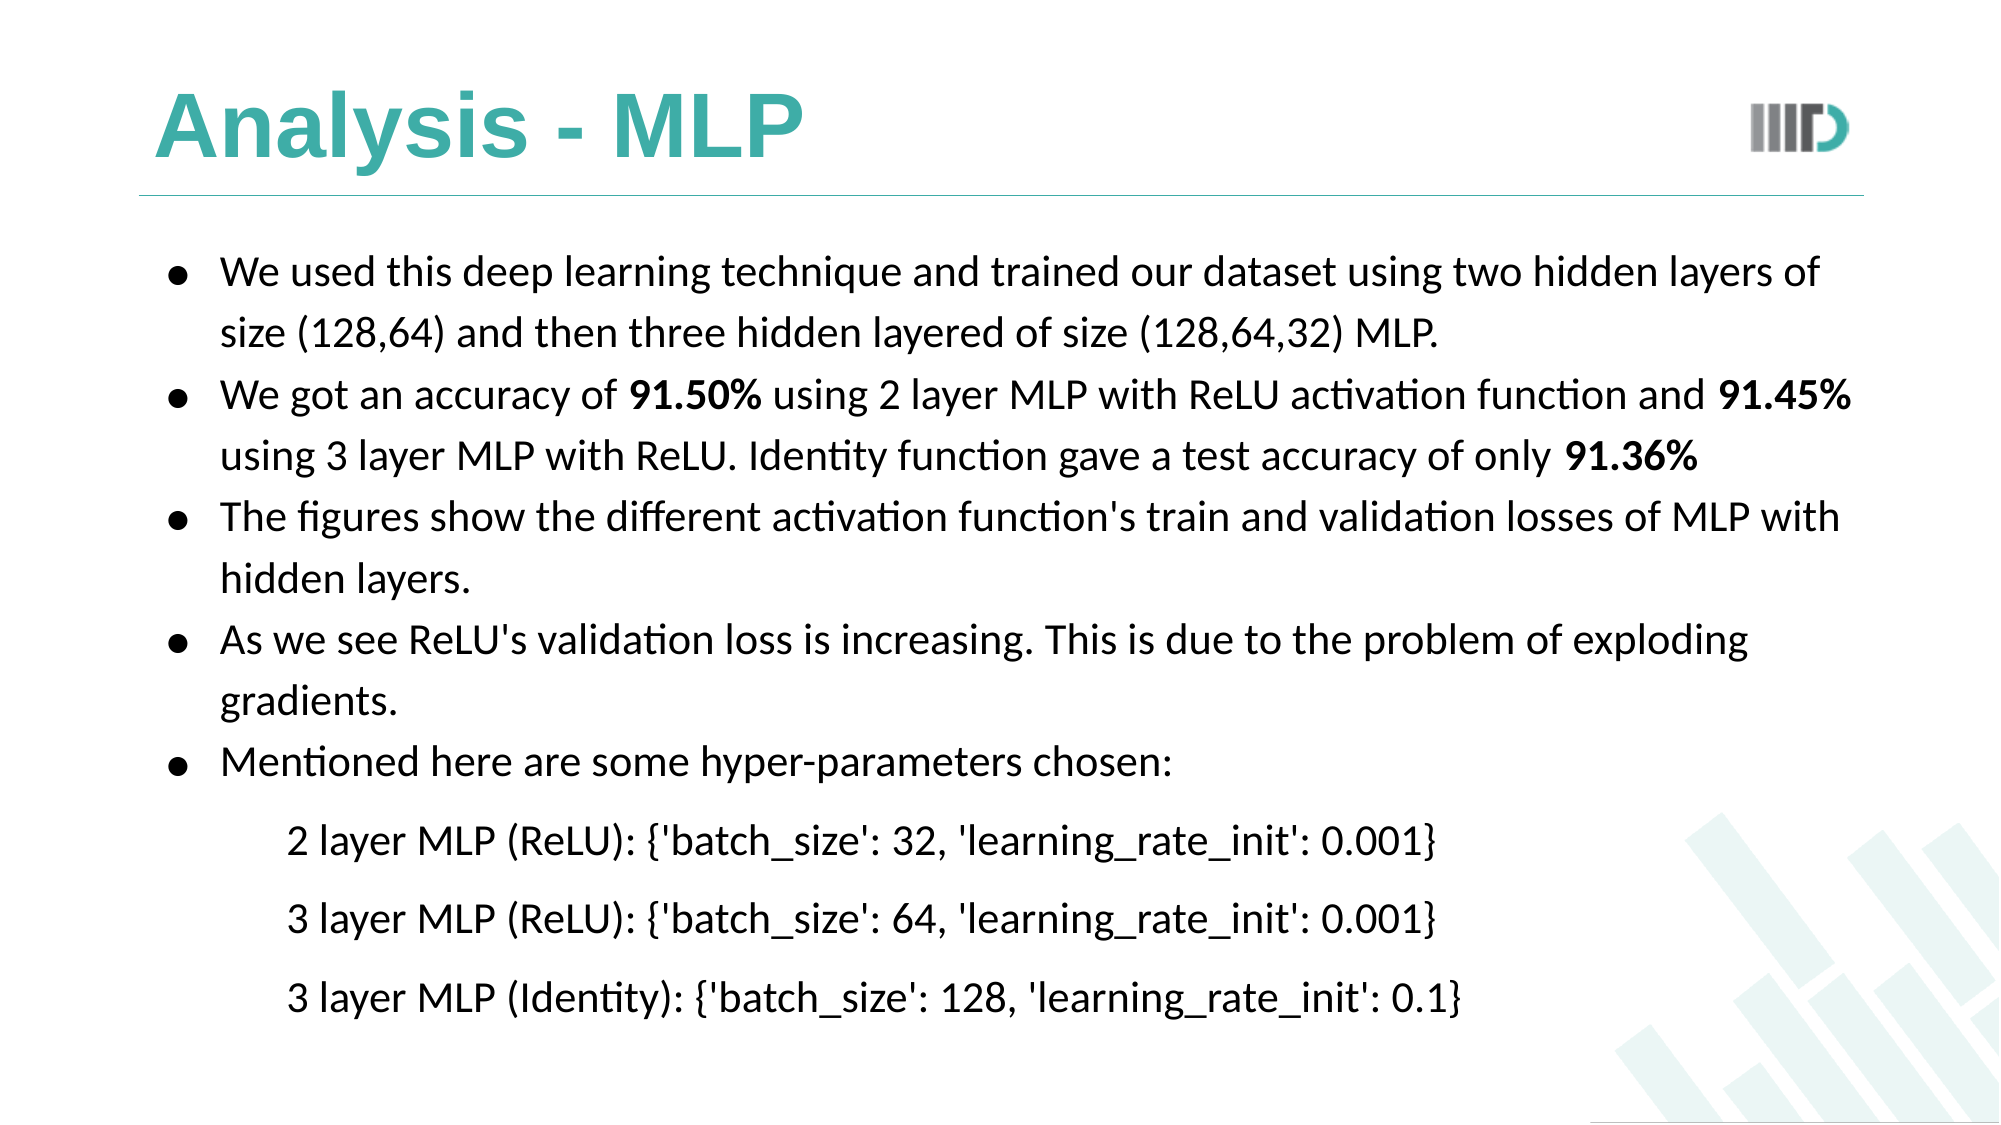

# Analysis - MLP
We used this deep learning technique and trained our dataset using two hidden layers of size (128,64) and then three hidden layered of size (128,64,32) MLP.
We got an accuracy of 91.50% using 2 layer MLP with ReLU activation function and 91.45% using 3 layer MLP with ReLU. Identity function gave a test accuracy of only 91.36%
The figures show the different activation function's train and validation losses of MLP with  hidden layers.
As we see ReLU's validation loss is increasing. This is due to the problem of exploding gradients.
Mentioned here are some hyper-parameters chosen:
2 layer MLP (ReLU): {'batch_size': 32, 'learning_rate_init': 0.001}
3 layer MLP (ReLU): {'batch_size': 64, 'learning_rate_init': 0.001}
3 layer MLP (Identity): {'batch_size': 128, 'learning_rate_init': 0.1}